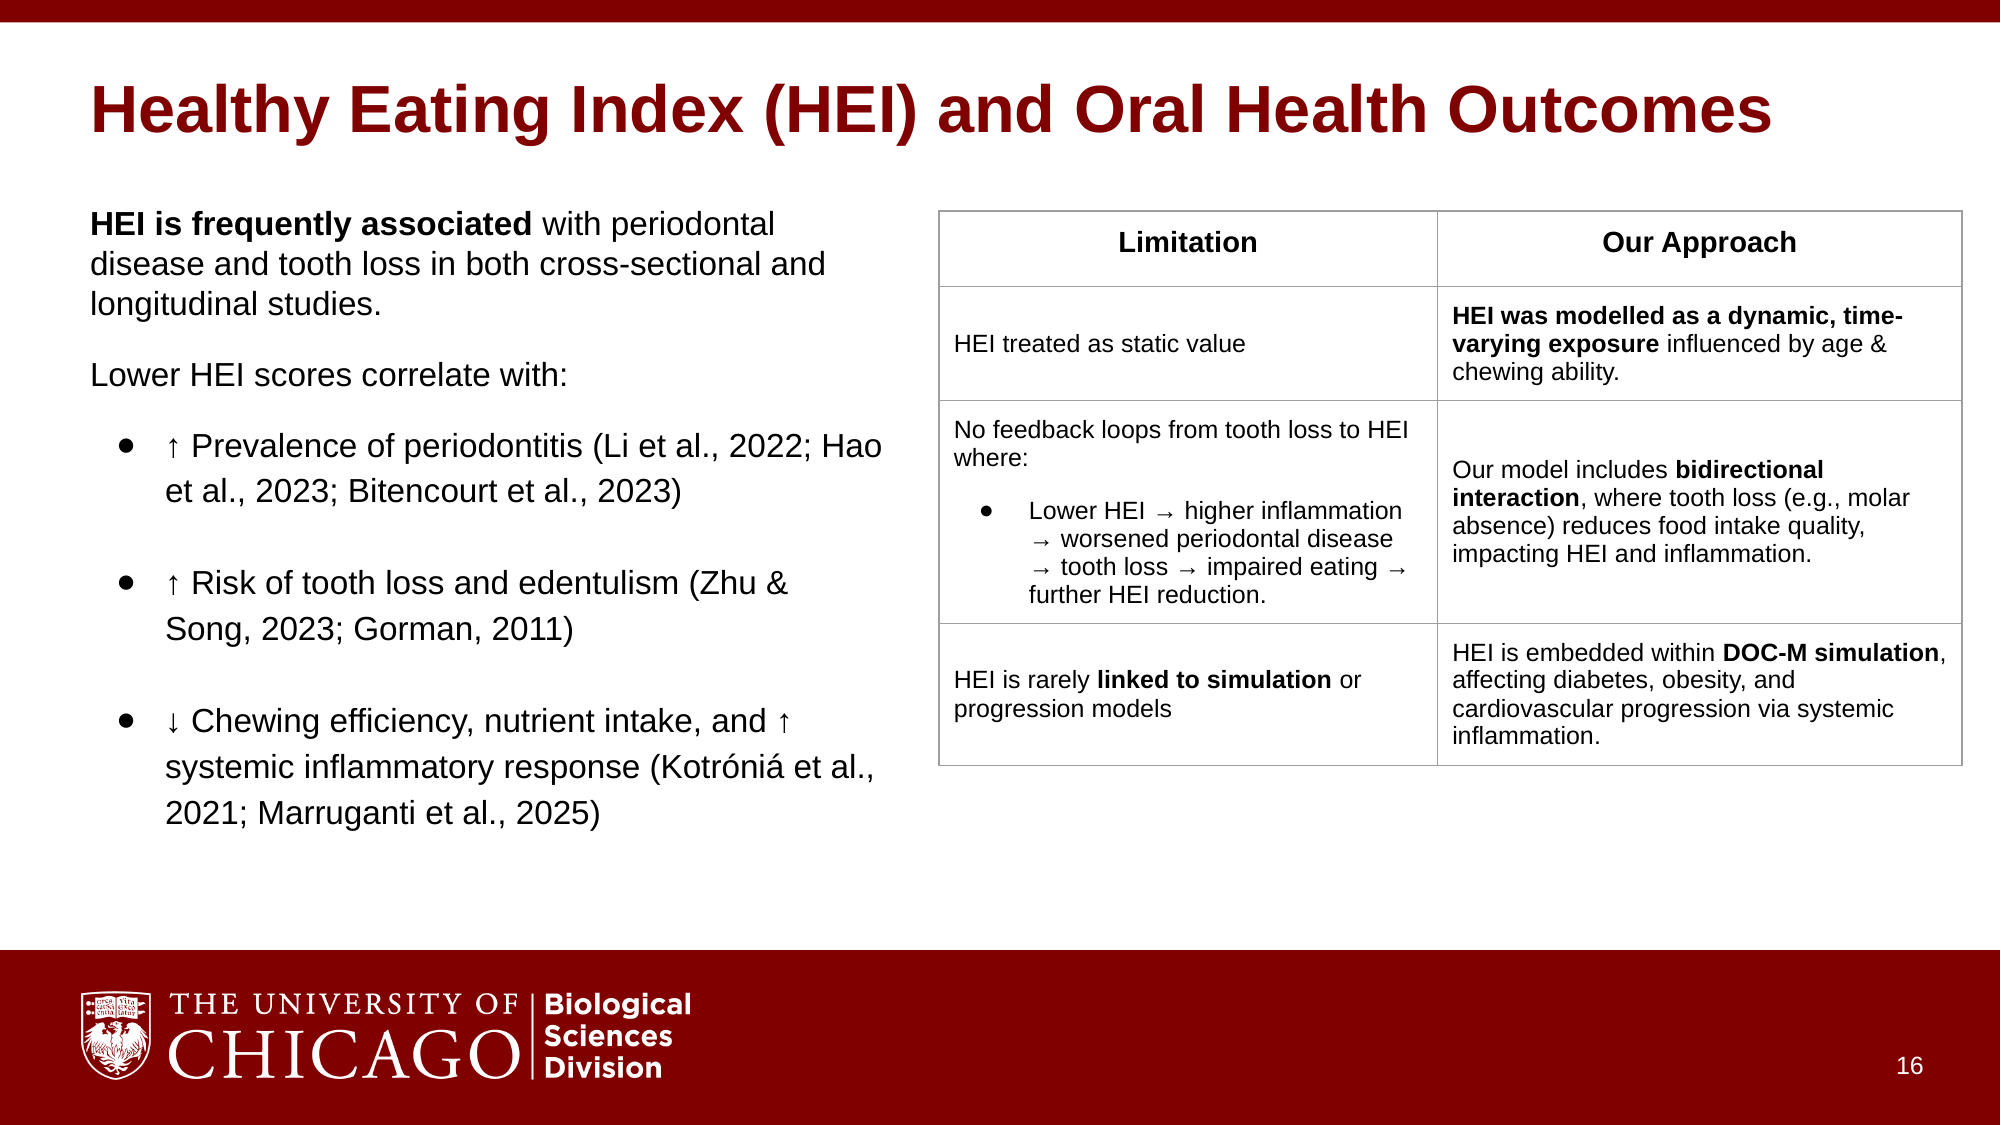

# Healthy Eating Index (HEI) and Oral Health Outcomes
HEI is frequently associated with periodontal disease and tooth loss in both cross-sectional and longitudinal studies.
Lower HEI scores correlate with:
↑ Prevalence of periodontitis (Li et al., 2022; Hao et al., 2023; Bitencourt et al., 2023)
↑ Risk of tooth loss and edentulism (Zhu & Song, 2023; Gorman, 2011)
↓ Chewing efficiency, nutrient intake, and ↑ systemic inflammatory response (Kotróniá et al., 2021; Marruganti et al., 2025)

| Limitation | Our Approach |
| --- | --- |
| HEI treated as static value | HEI was modelled as a dynamic, time-varying exposure influenced by age & chewing ability. |
| No feedback loops from tooth loss to HEI where: Lower HEI → higher inflammation → worsened periodontal disease → tooth loss → impaired eating → further HEI reduction. | Our model includes bidirectional interaction, where tooth loss (e.g., molar absence) reduces food intake quality, impacting HEI and inflammation. |
| HEI is rarely linked to simulation or progression models | HEI is embedded within DOC-M simulation, affecting diabetes, obesity, and cardiovascular progression via systemic inflammation. |
16